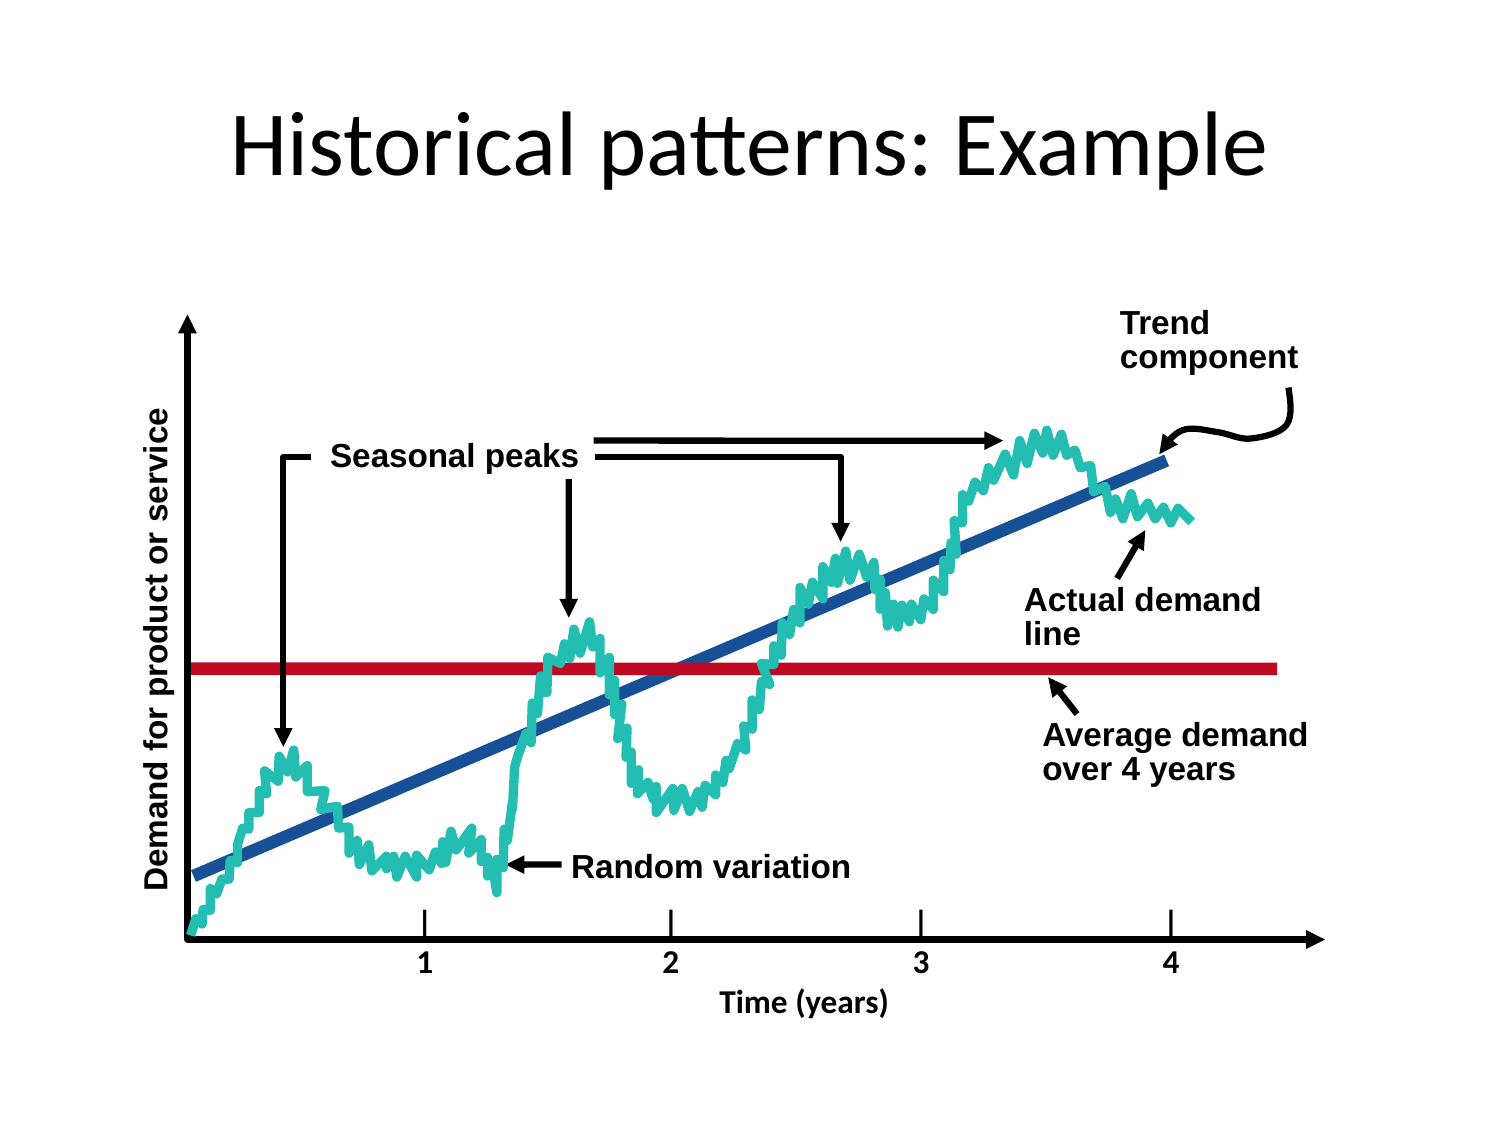

# Historical patterns: Example
Trend component

Demand for product or service
	|	|		|	|
	1	2		3	4
			Time (years)

Seasonal peaks

Actual demand line

Average demand over 4 years
Random variation